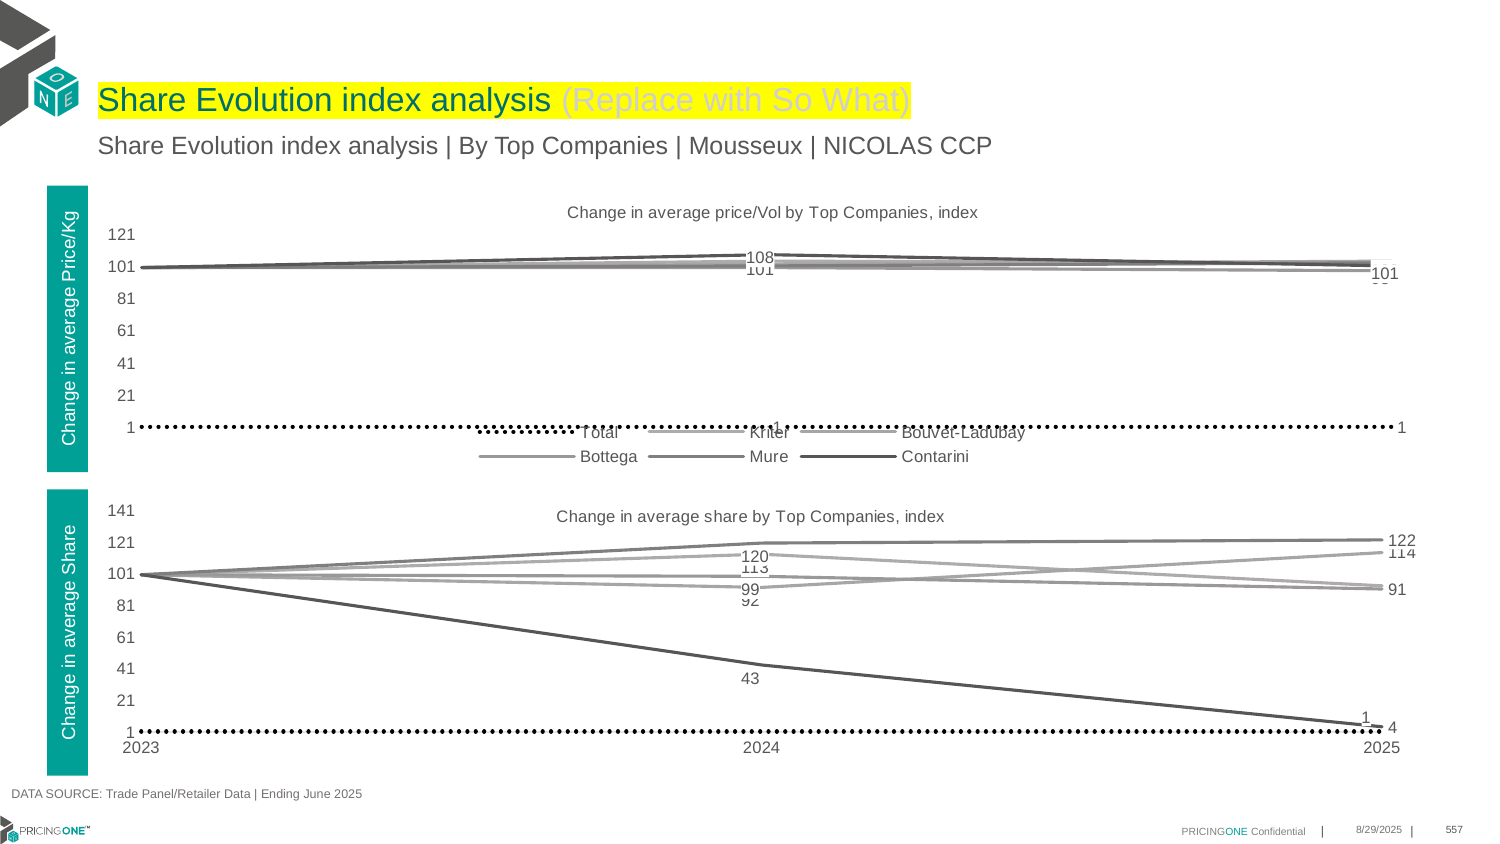

# Share Evolution index analysis (Replace with So What)
Share Evolution index analysis | By Top Companies | Mousseux | NICOLAS CCP

### Chart: Change in average price/Vol by Top Companies, index

| Category | Total | Kriter | Bouvet-Ladubay | Bottega | Mure | Contarini |
|---|---|---|---|---|---|---|
| 2023 | 1.0 | 100.0 | 100.0 | 100.0 | 100.0 | 100.0 |
| 2024 | 1.0003330509640378 | 104.0 | 102.0 | 100.0 | 101.0 | 108.0 |
| 2025 | 1.0384239449162667 | 103.0 | 104.0 | 98.0 | 103.0 | 101.0 |
Change in average Price/Kg

### Chart: Change in average share by Top Companies, index

| Category | Total | Kriter | Bouvet-Ladubay | Bottega | Mure | Contarini |
|---|---|---|---|---|---|---|
| 2023 | 1.0 | 100.0 | 100.0 | 100.0 | 100.0 | 100.0 |
| 2024 | 1.0 | 113.0 | 92.0 | 99.0 | 120.0 | 43.0 |
| 2025 | 1.0 | 93.0 | 114.0 | 91.0 | 122.0 | 4.0 |
Change in average Share
DATA SOURCE: Trade Panel/Retailer Data | Ending June 2025

8/29/2025
557